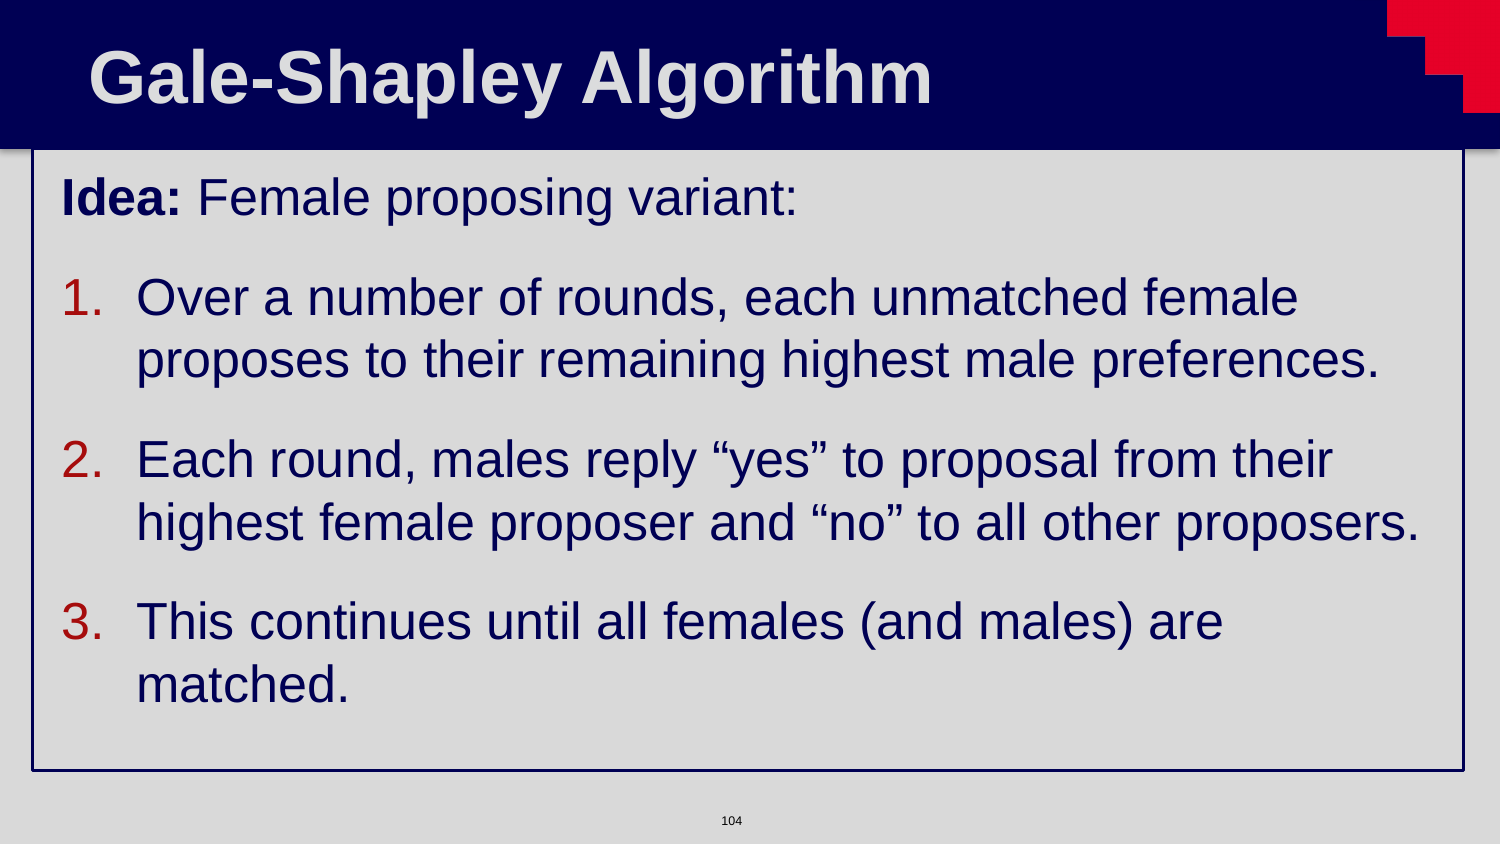

# Gale-Shapley Algorithm
Idea: Female proposing variant:
Over a number of rounds, each unmatched female proposes to their remaining highest male preferences.
Each round, males reply “yes” to proposal from their highest female proposer and “no” to all other proposers.
This continues until all females (and males) are matched.